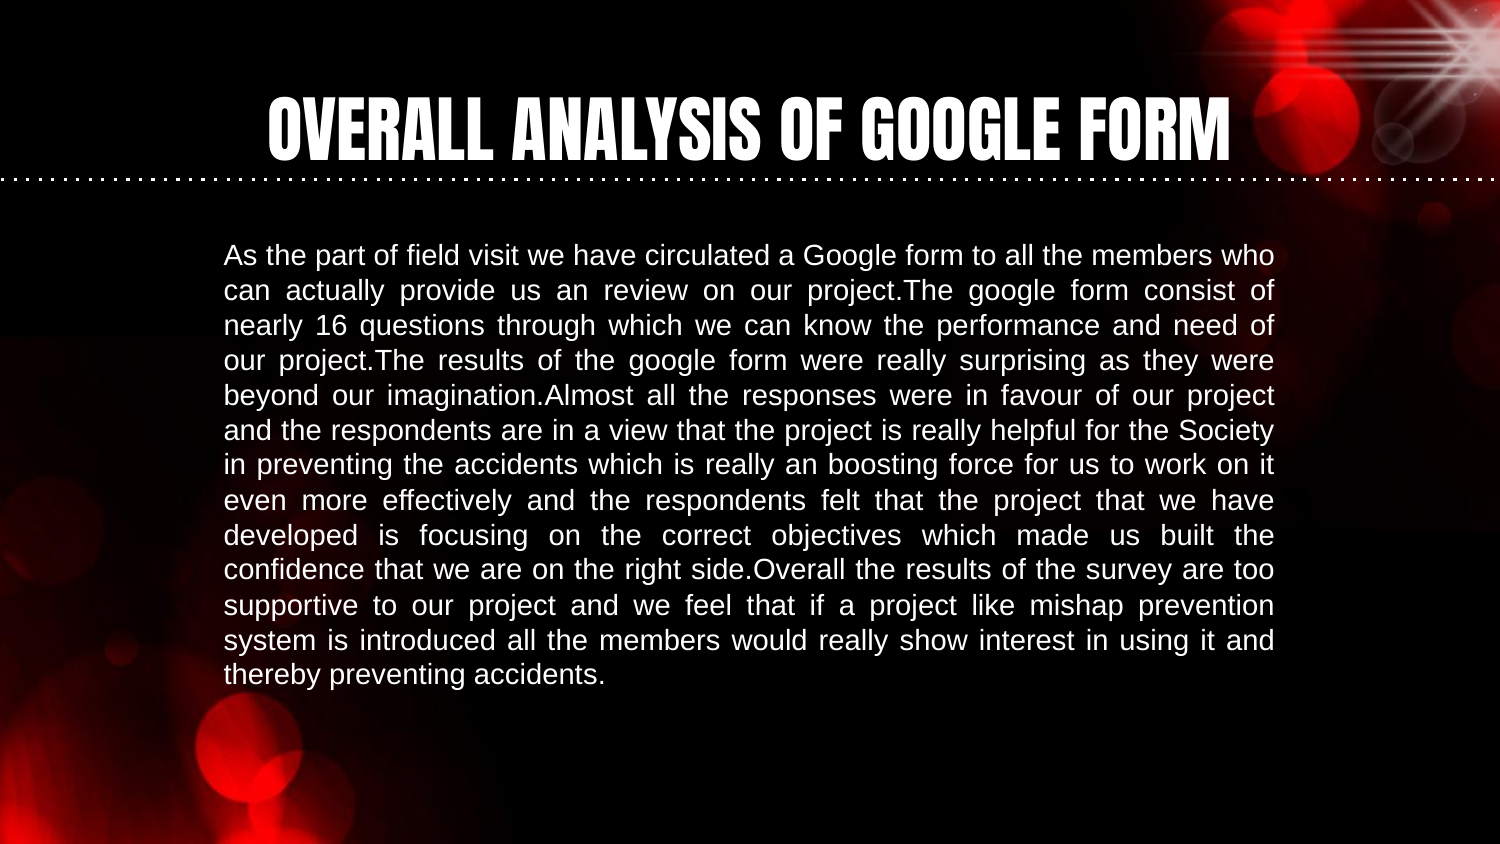

# OVERALL ANALYSIS OF GOOGLE FORM
As the part of field visit we have circulated a Google form to all the members who can actually provide us an review on our project.The google form consist of nearly 16 questions through which we can know the performance and need of our project.The results of the google form were really surprising as they were beyond our imagination.Almost all the responses were in favour of our project and the respondents are in a view that the project is really helpful for the Society in preventing the accidents which is really an boosting force for us to work on it even more effectively and the respondents felt that the project that we have developed is focusing on the correct objectives which made us built the confidence that we are on the right side.Overall the results of the survey are too supportive to our project and we feel that if a project like mishap prevention system is introduced all the members would really show interest in using it and thereby preventing accidents.